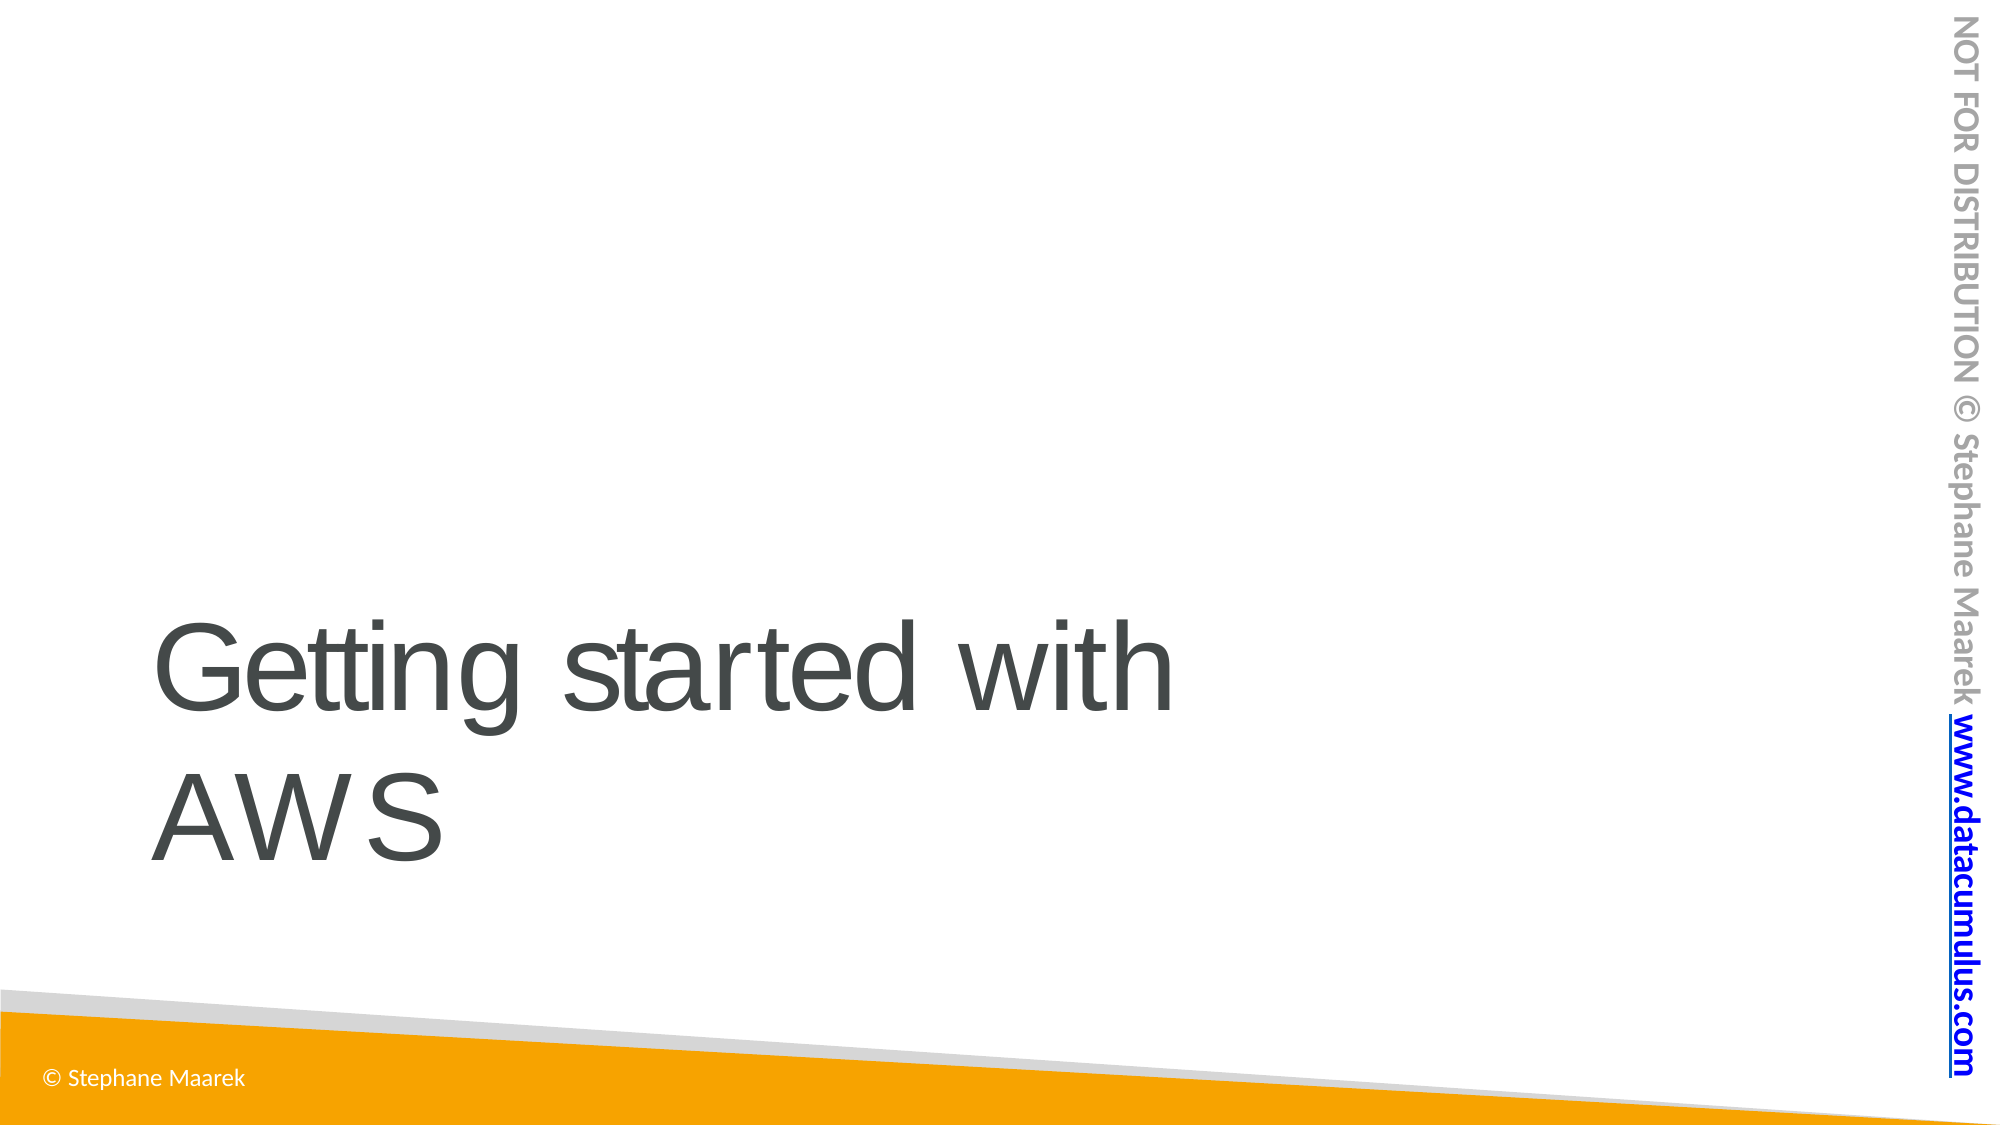

NOT FOR DISTRIBUTION © Stephane Maarek www.datacumulus.com
# Getting started with AWS
© Stephane Maarek